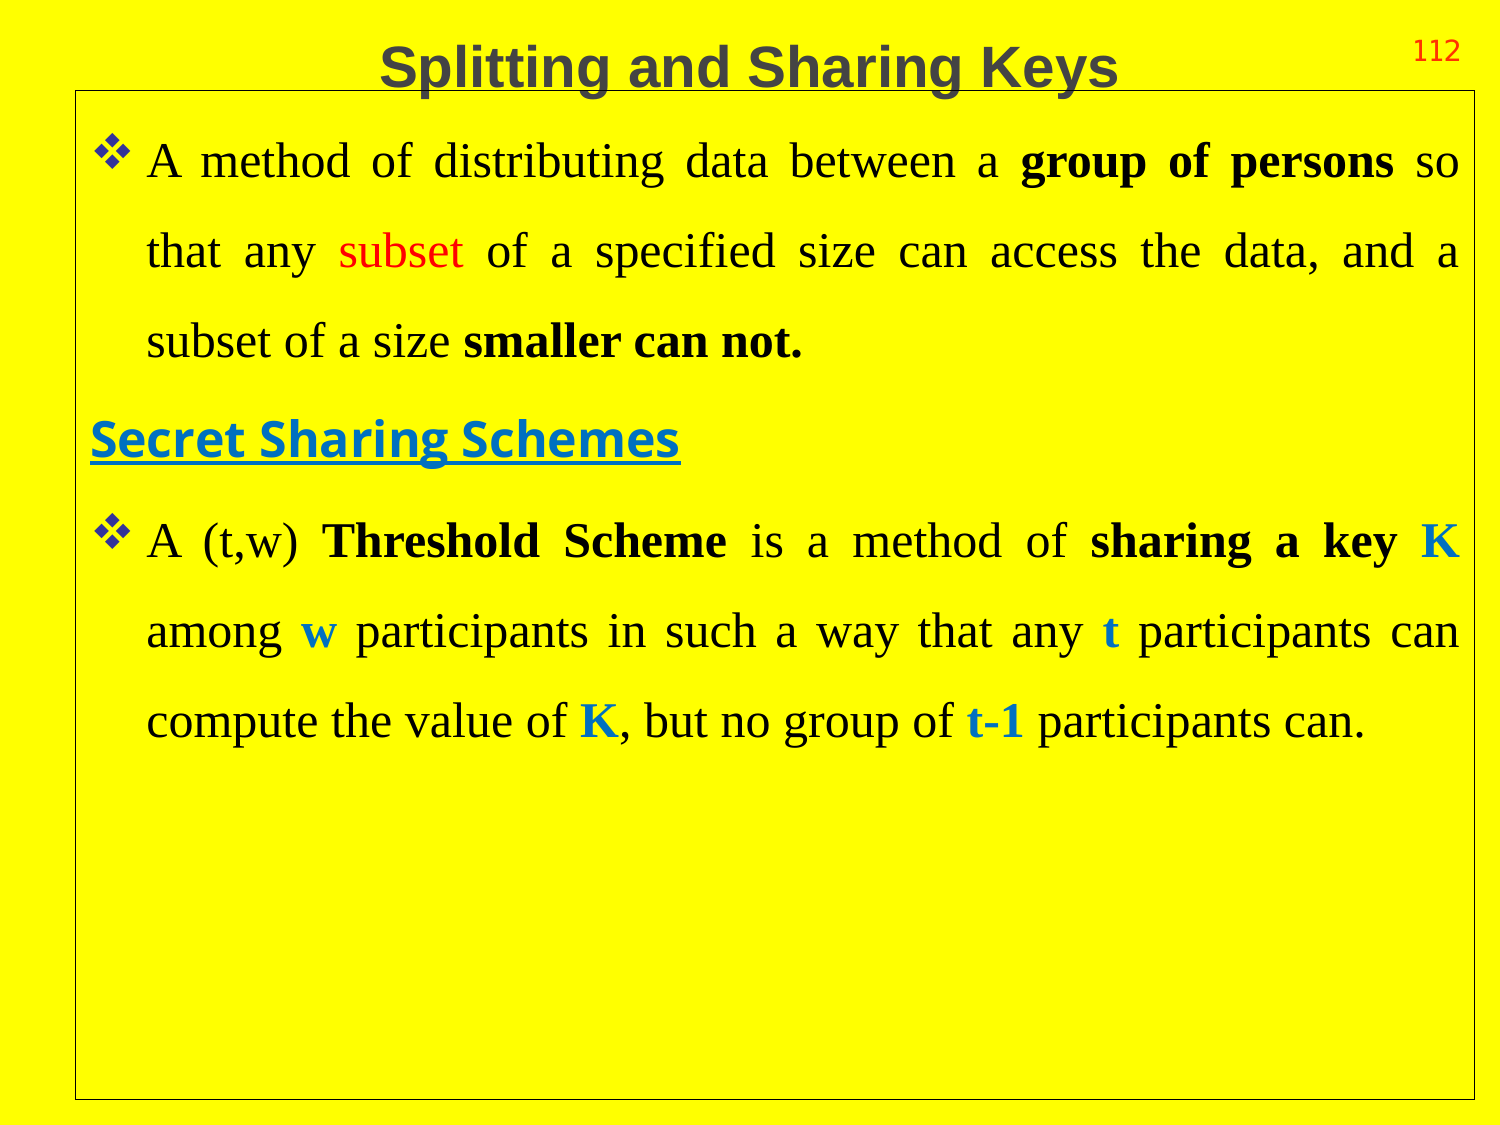

# Splitting and Sharing Keys
112
A method of distributing data between a group of persons so that any subset of a specified size can access the data, and a subset of a size smaller can not.
Secret Sharing Schemes
A (t,w) Threshold Scheme is a method of sharing a key K among w participants in such a way that any t participants can compute the value of K, but no group of t-1 participants can.